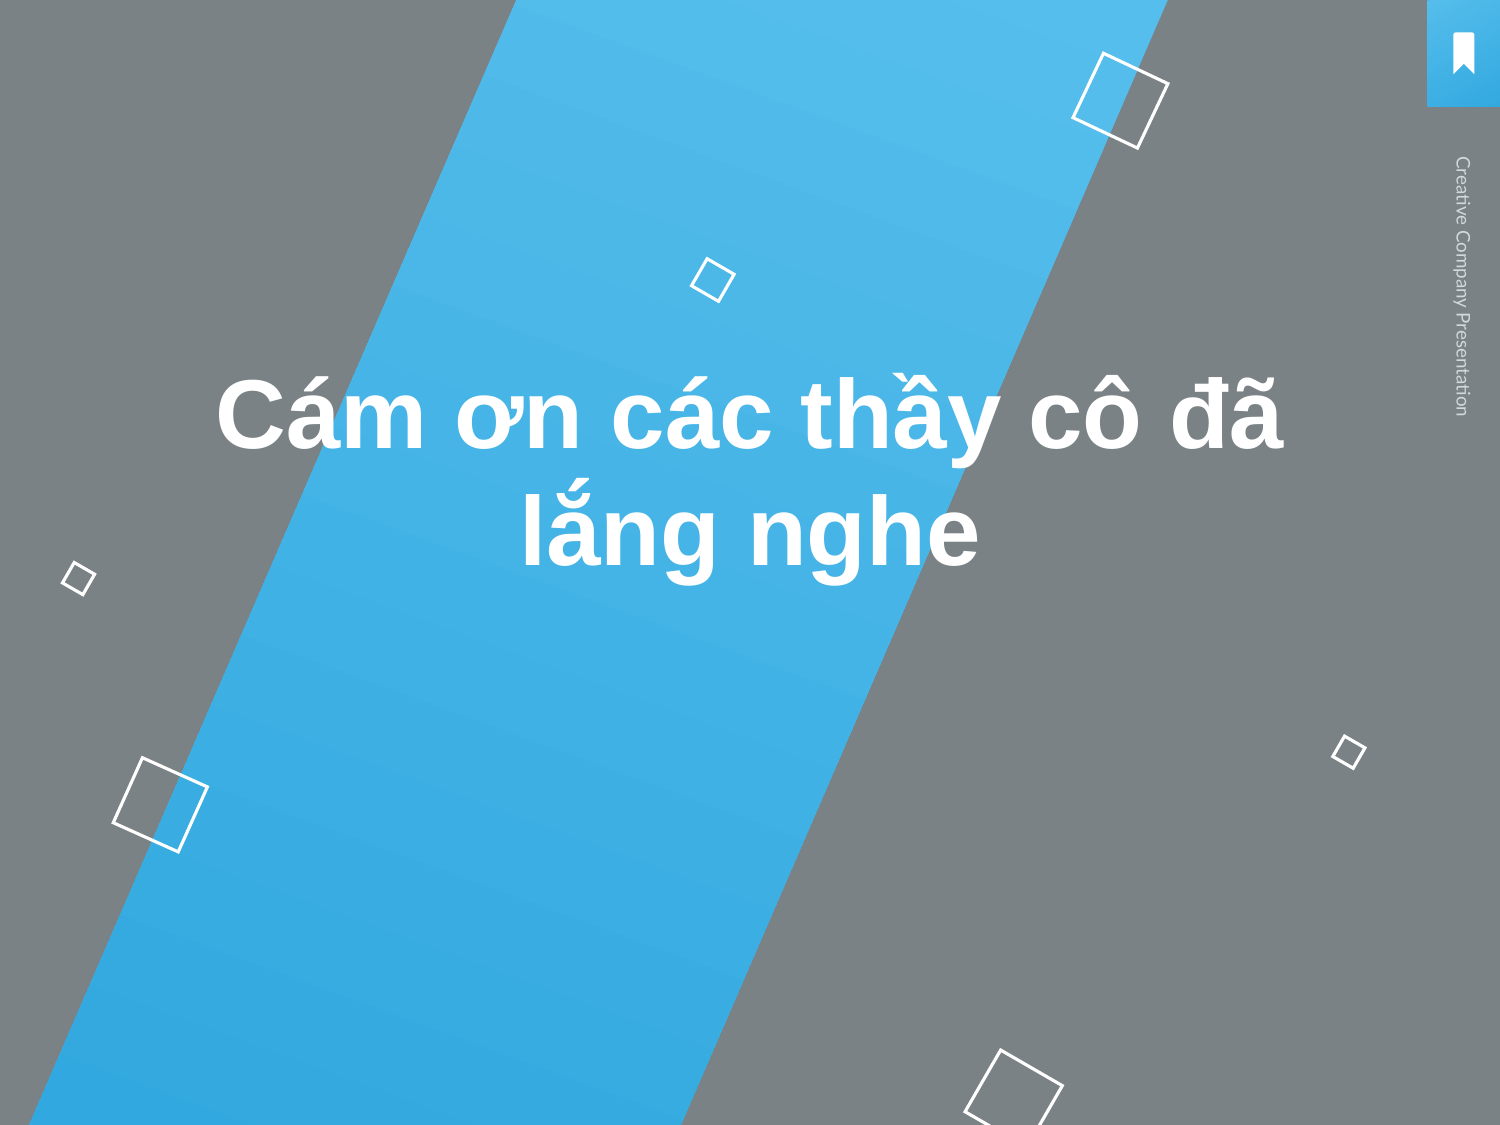

Creative Company Presentation
Cám ơn các thầy cô đã lắng nghe